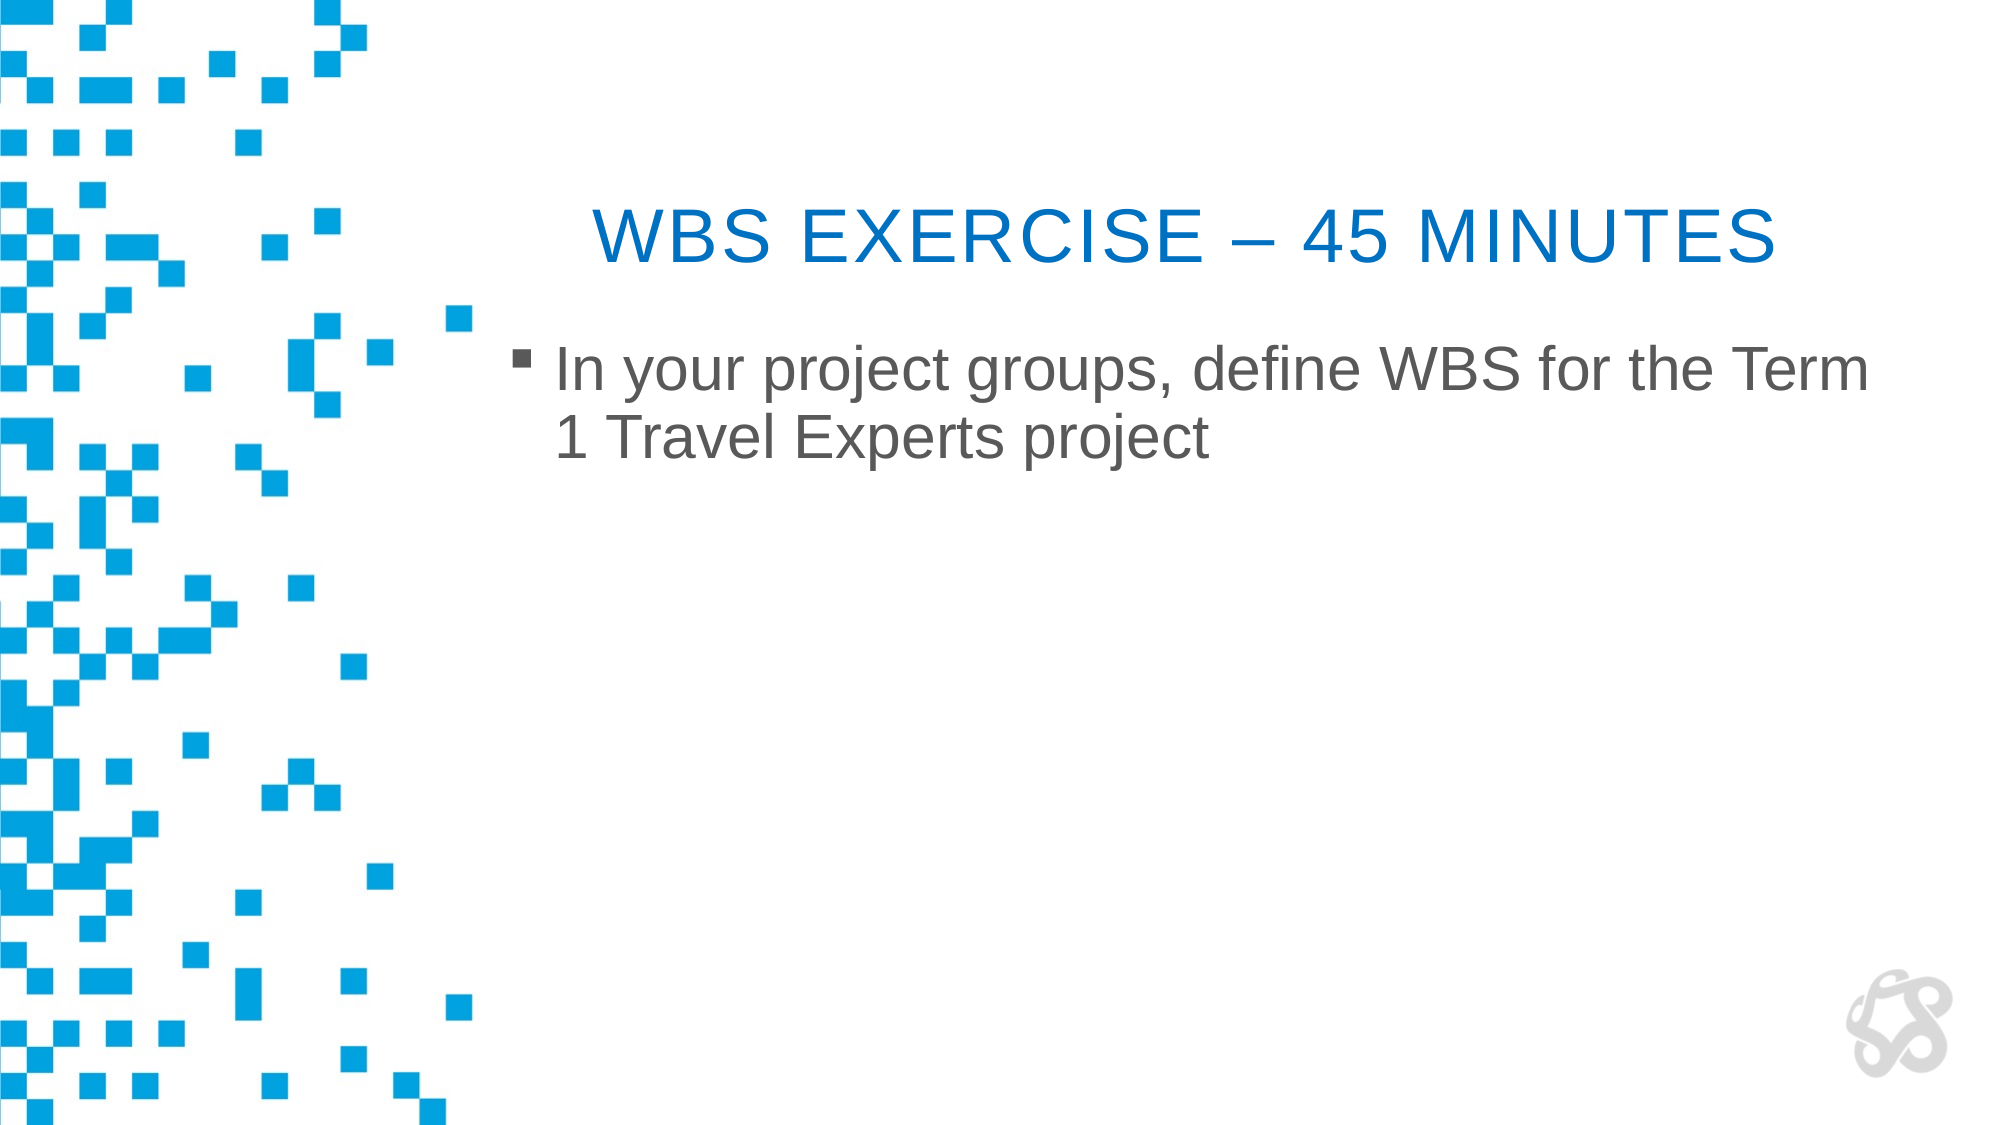

# WBS Exercise – 45 minutes
In your project groups, define WBS for the Term 1 Travel Experts project